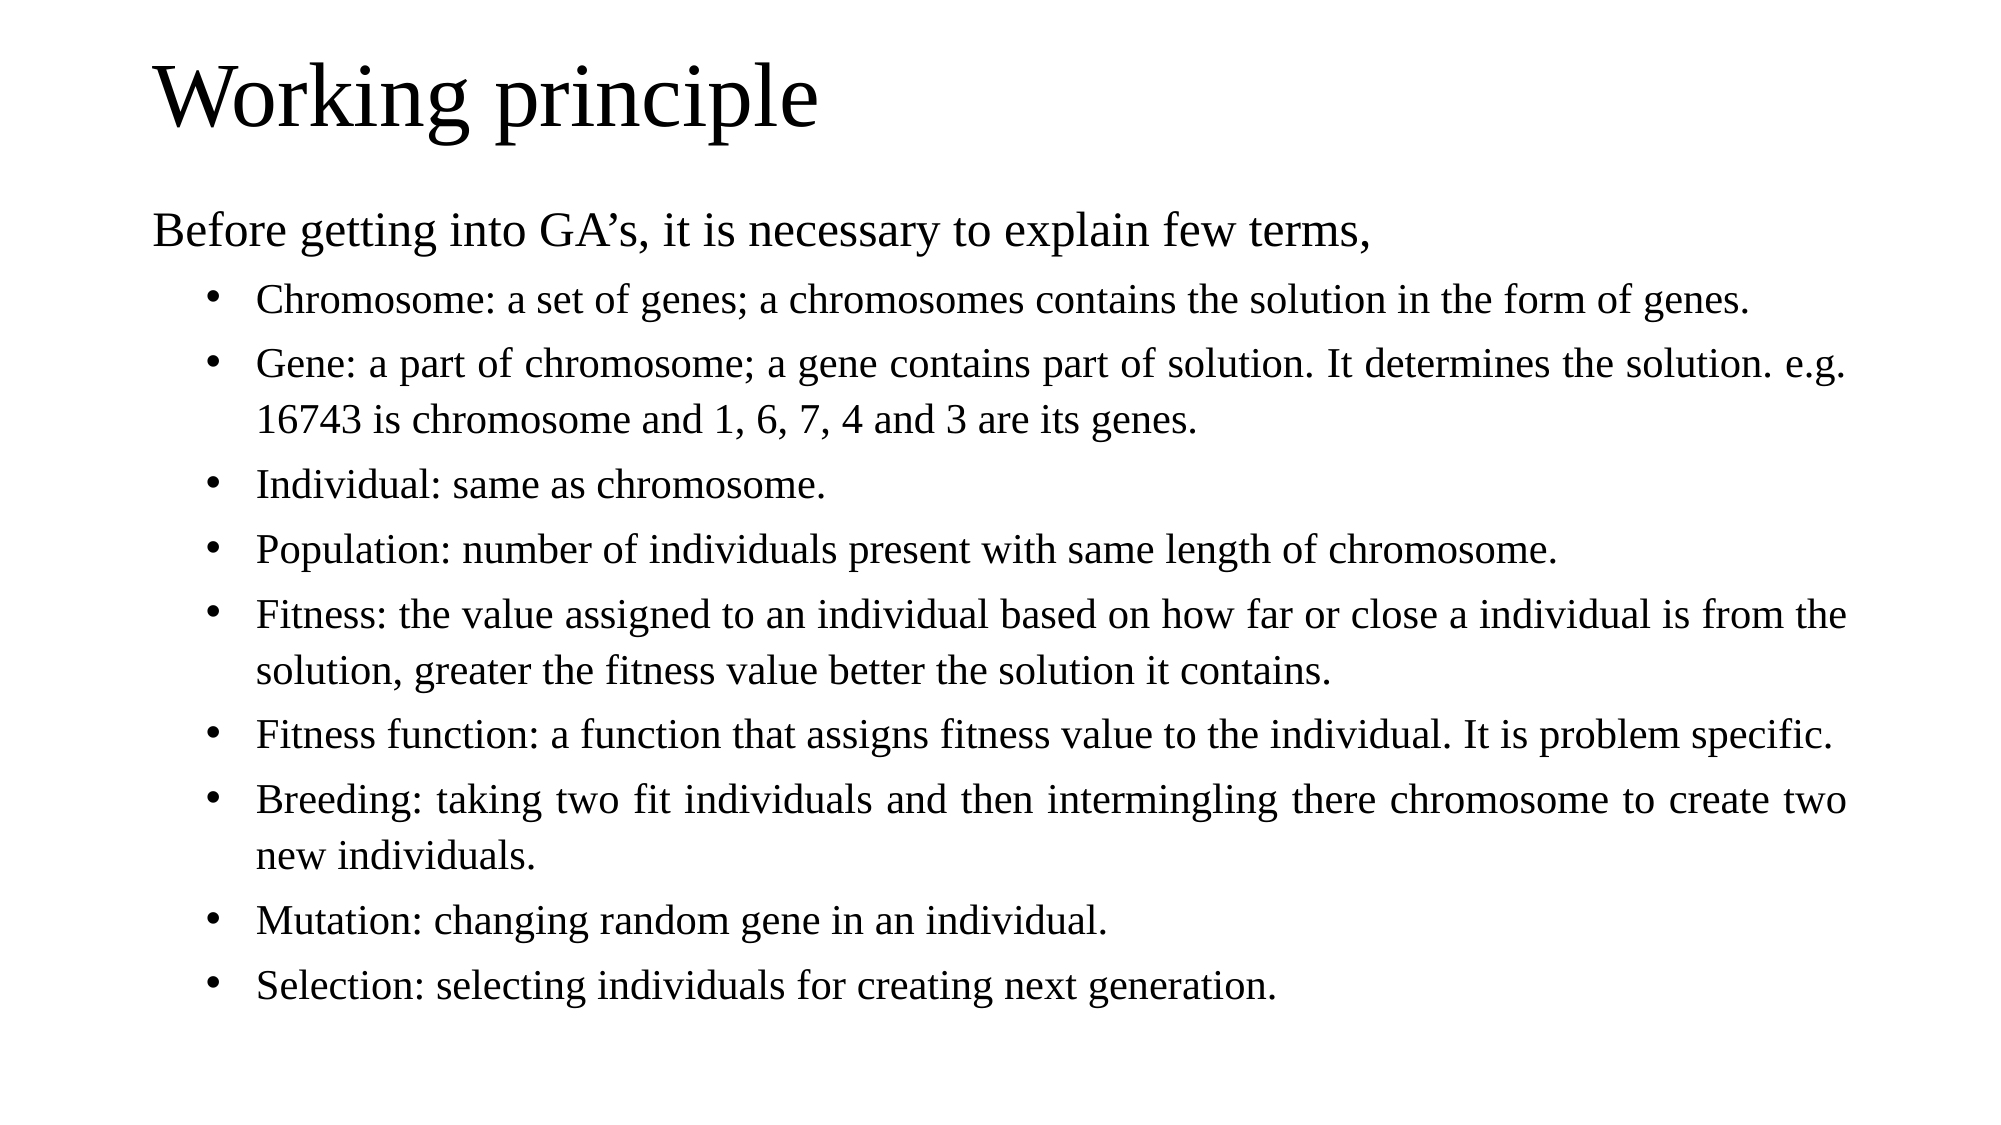

# Working principle
Before getting into GA’s, it is necessary to explain few terms,
Chromosome: a set of genes; a chromosomes contains the solution in the form of genes.
Gene: a part of chromosome; a gene contains part of solution. It determines the solution. e.g. 16743 is chromosome and 1, 6, 7, 4 and 3 are its genes.
Individual: same as chromosome.
Population: number of individuals present with same length of chromosome.
Fitness: the value assigned to an individual based on how far or close a individual is from the solution, greater the fitness value better the solution it contains.
Fitness function: a function that assigns fitness value to the individual. It is problem specific.
Breeding: taking two fit individuals and then intermingling there chromosome to create two new individuals.
Mutation: changing random gene in an individual.
Selection: selecting individuals for creating next generation.